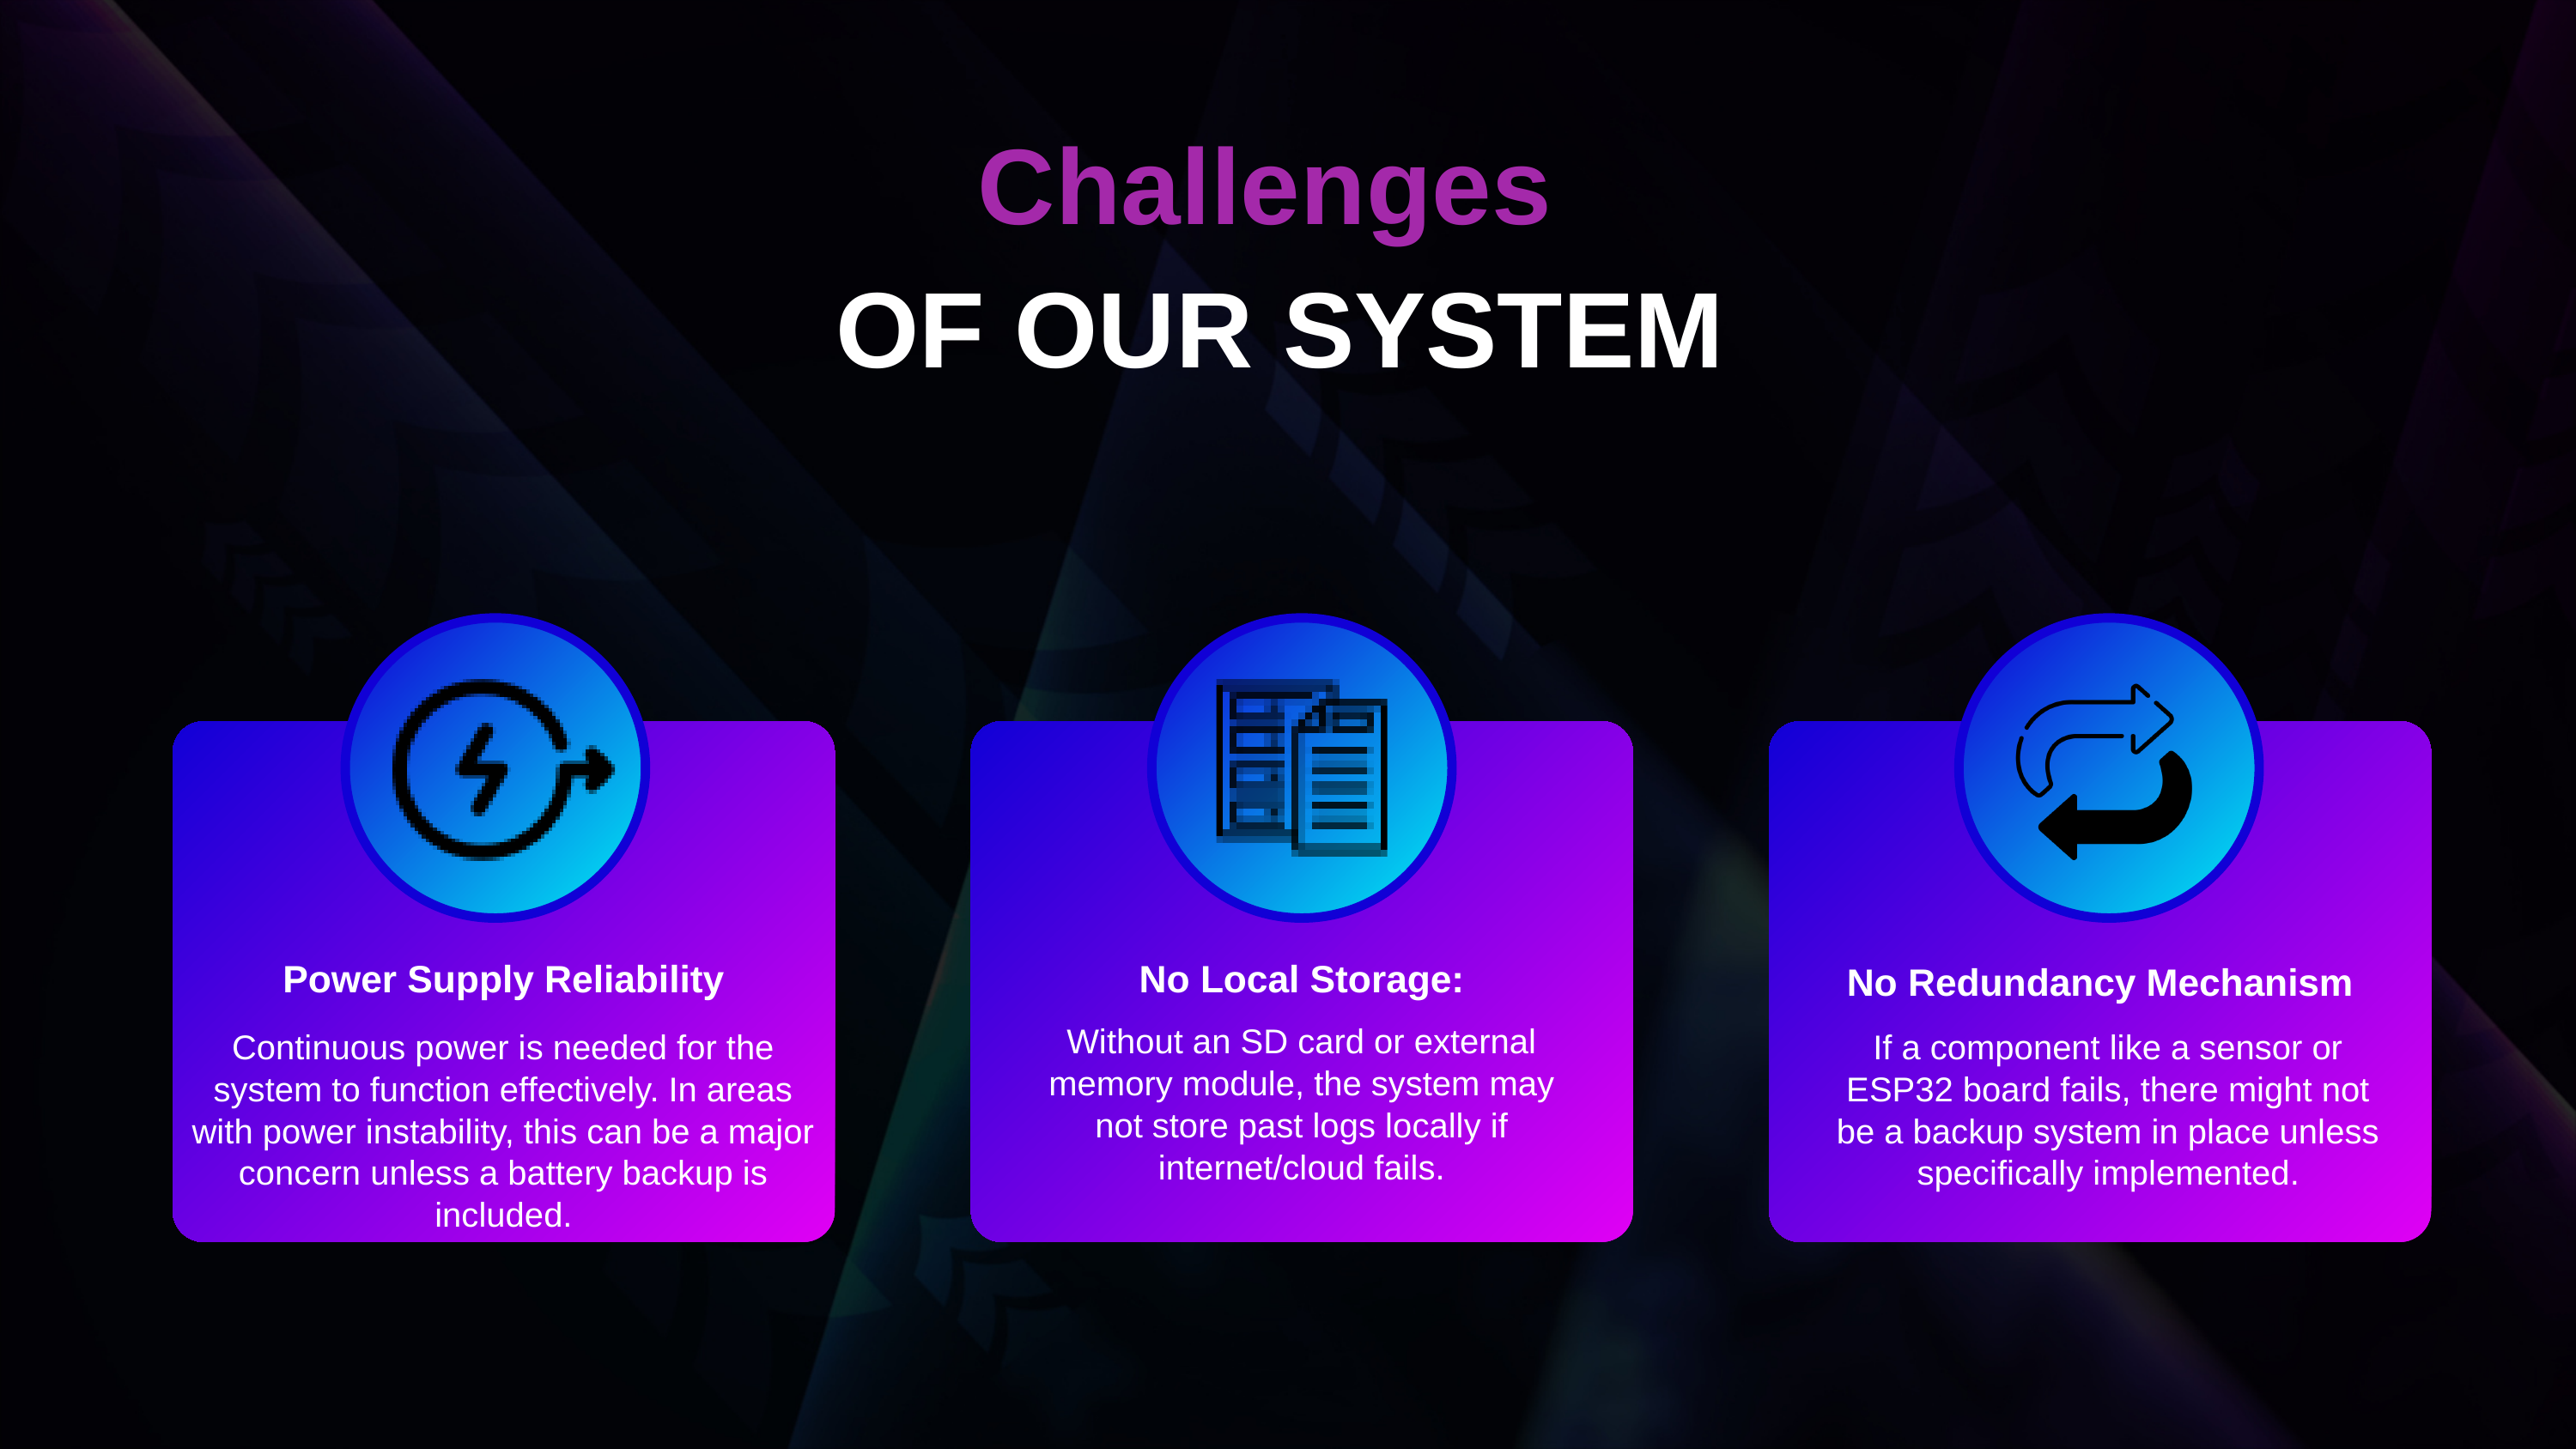

Challenges

OF OUR SYSTEM

Power Supply Reliability

No Local Storage:

No Redundancy Mechanism
Without an SD card or external memory module, the system may not store past logs locally if internet/cloud fails.

Continuous power is needed for the system to function effectively. In areas with power instability, this can be a major concern unless a battery backup is included.

If a component like a sensor or ESP32 board fails, there might not be a backup system in place unless specifically implemented.